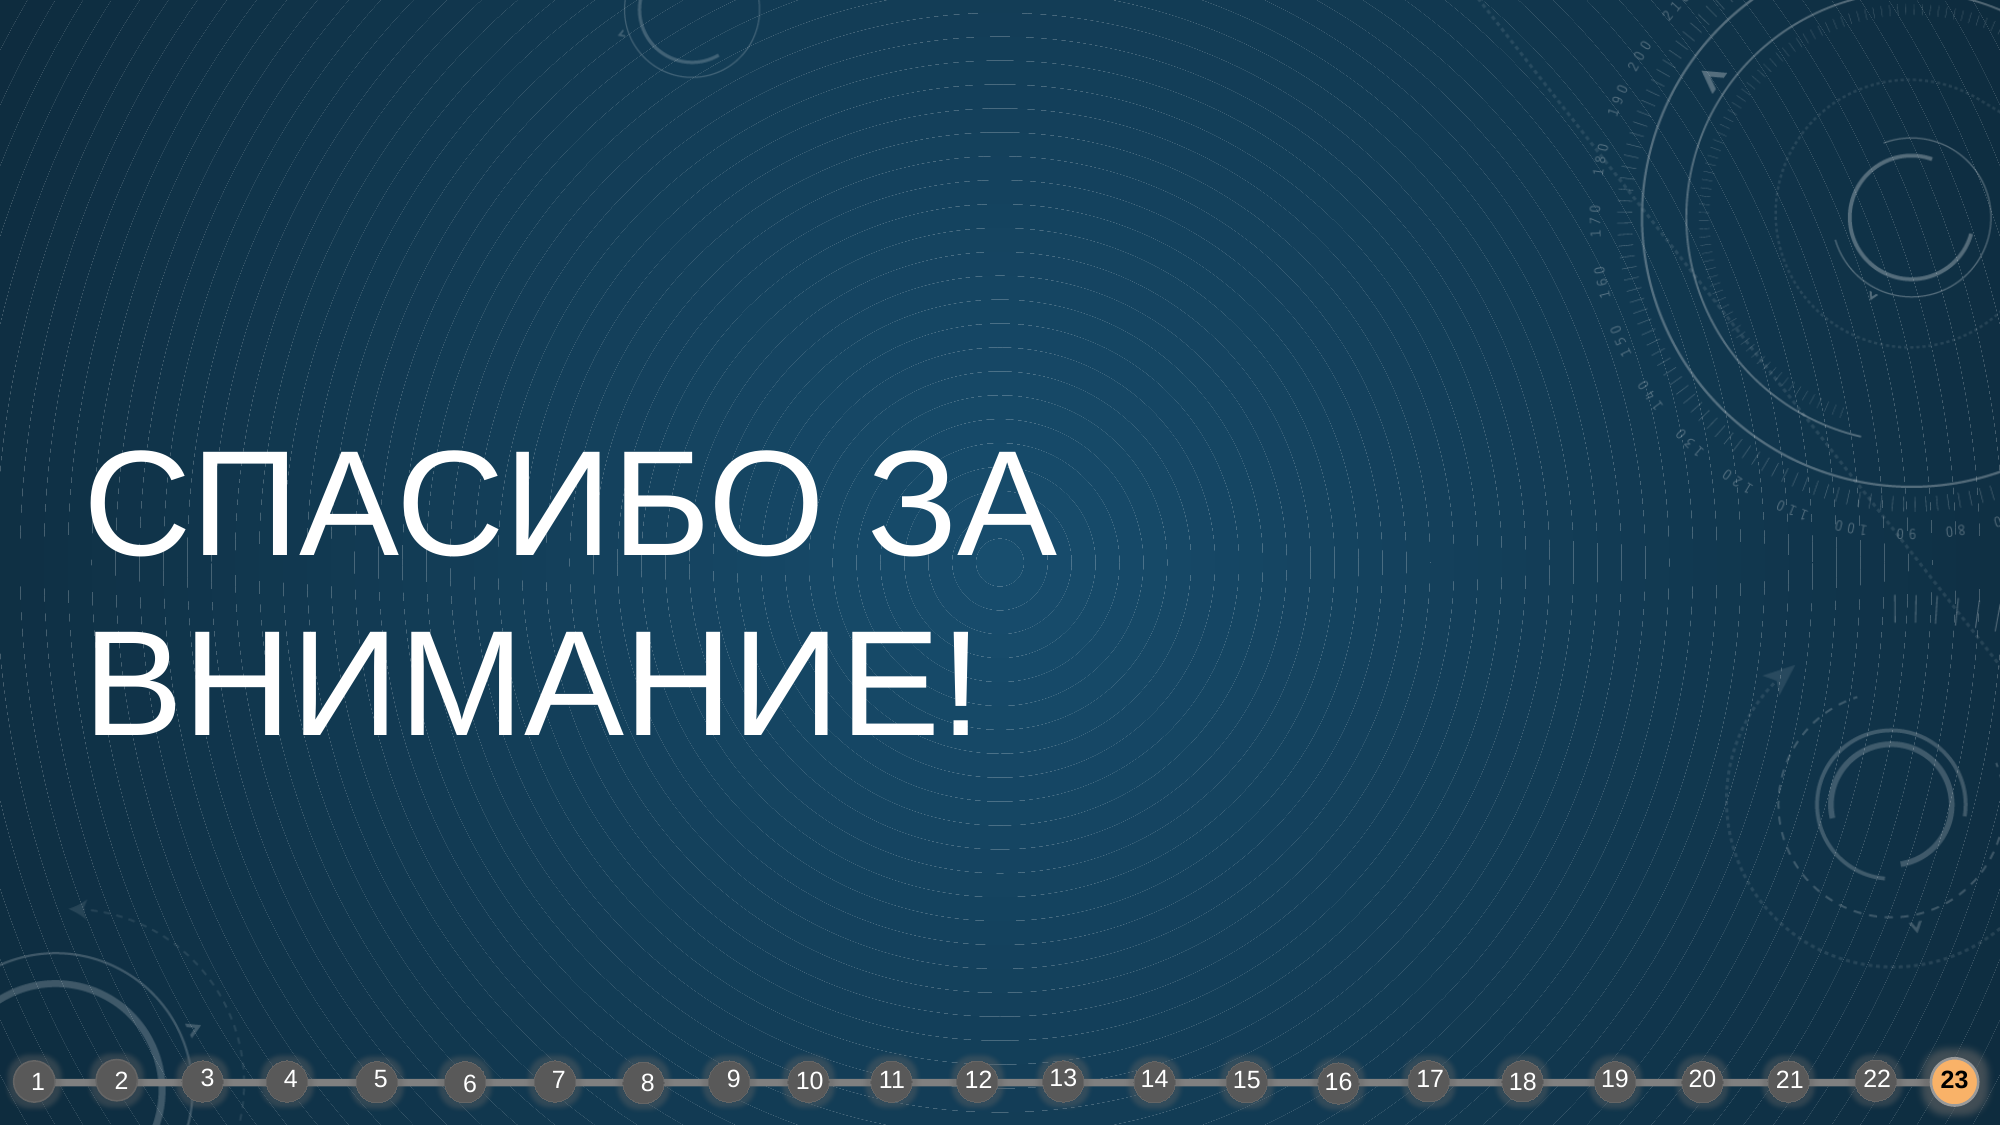

Спасибо за внимание!

3
13

1

5
9
22
14
20
4
19

17

21
7
23
15
12

11
2

10
18
16
8
6